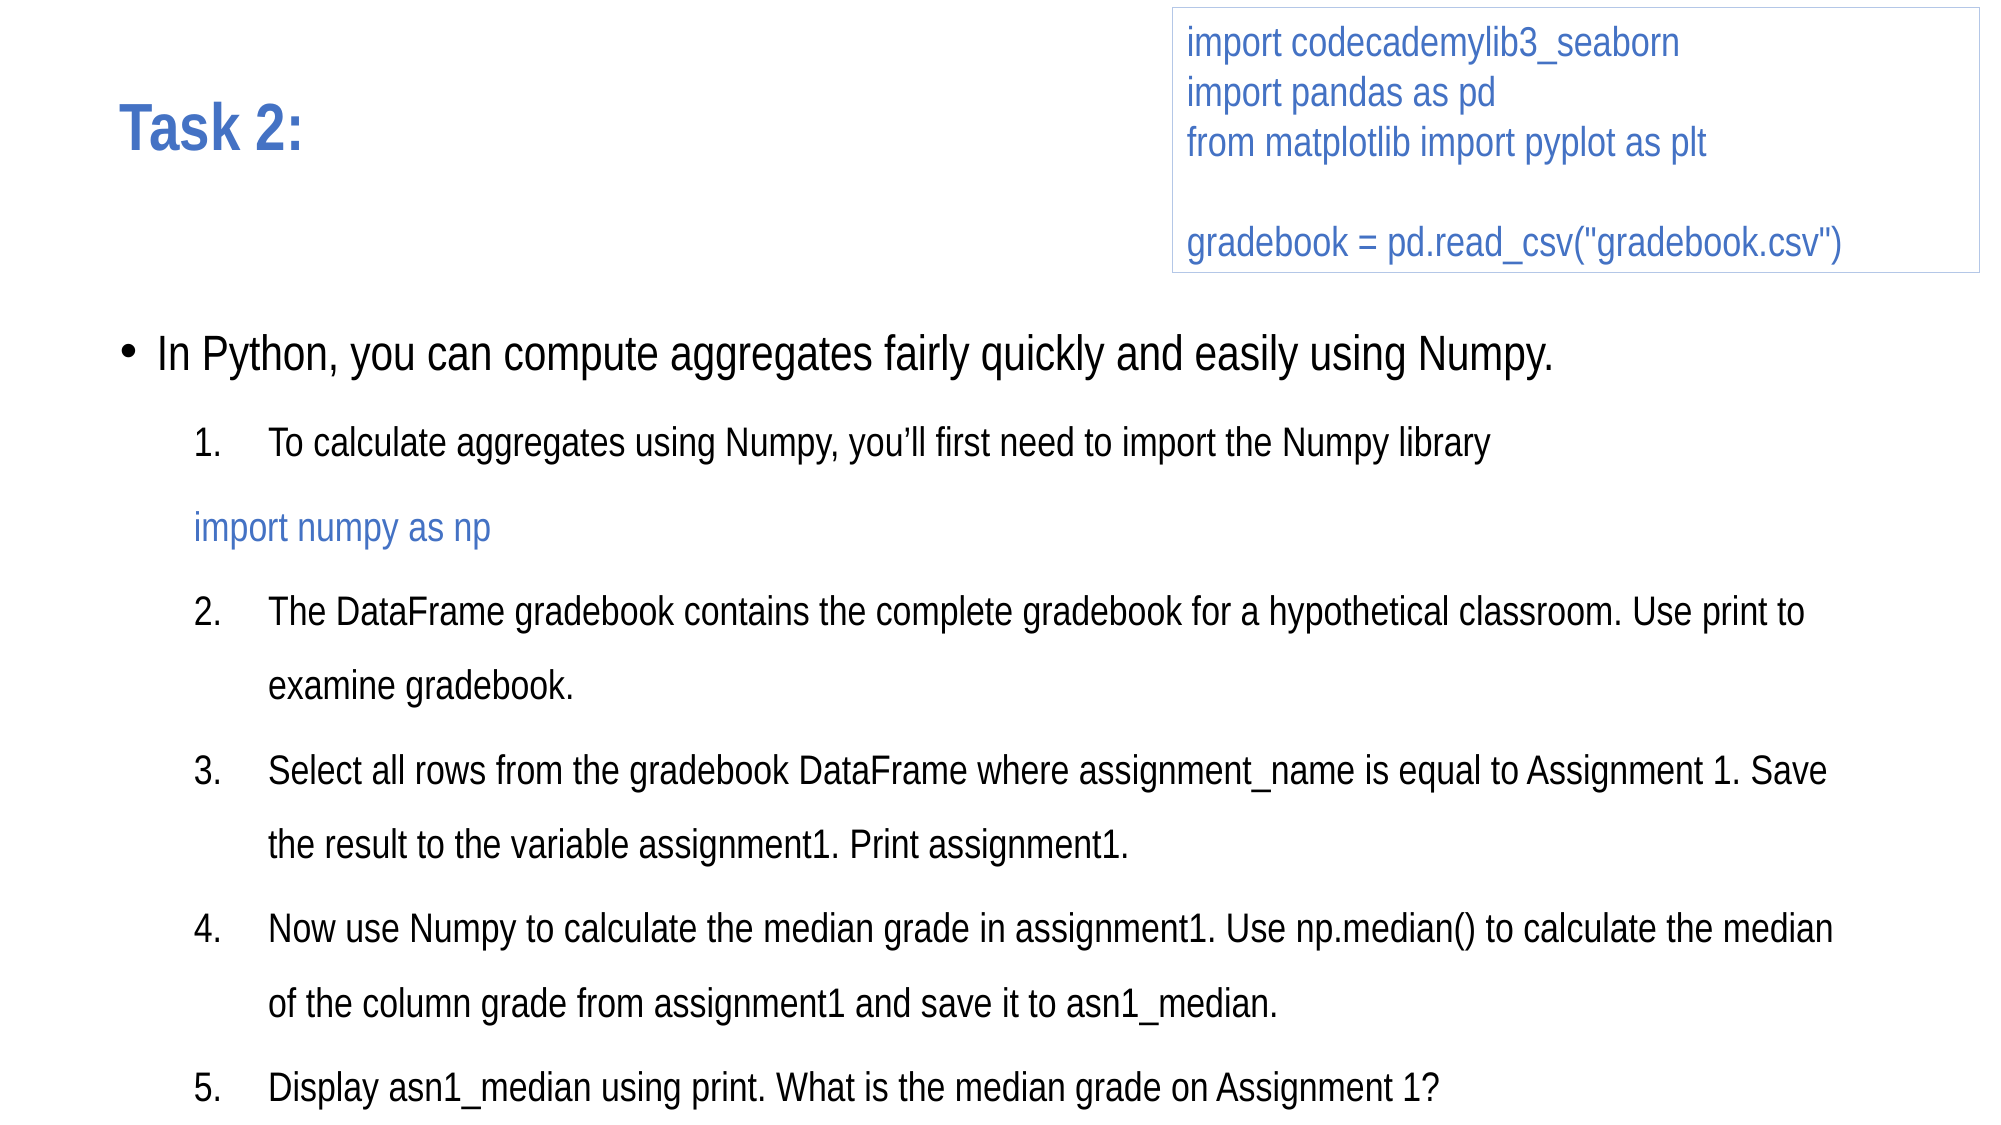

import codecademylib3_seaborn
import pandas as pd
from matplotlib import pyplot as plt

gradebook = pd.read_csv("gradebook.csv")
# Task 2:
In Python, you can compute aggregates fairly quickly and easily using Numpy.
To calculate aggregates using Numpy, you’ll first need to import the Numpy library
	import numpy as np
The DataFrame gradebook contains the complete gradebook for a hypothetical classroom. Use print to examine gradebook.
Select all rows from the gradebook DataFrame where assignment_name is equal to Assignment 1. Save the result to the variable assignment1. Print assignment1.
Now use Numpy to calculate the median grade in assignment1. Use np.median() to calculate the median of the column grade from assignment1 and save it to asn1_median.
Display asn1_median using print. What is the median grade on Assignment 1?